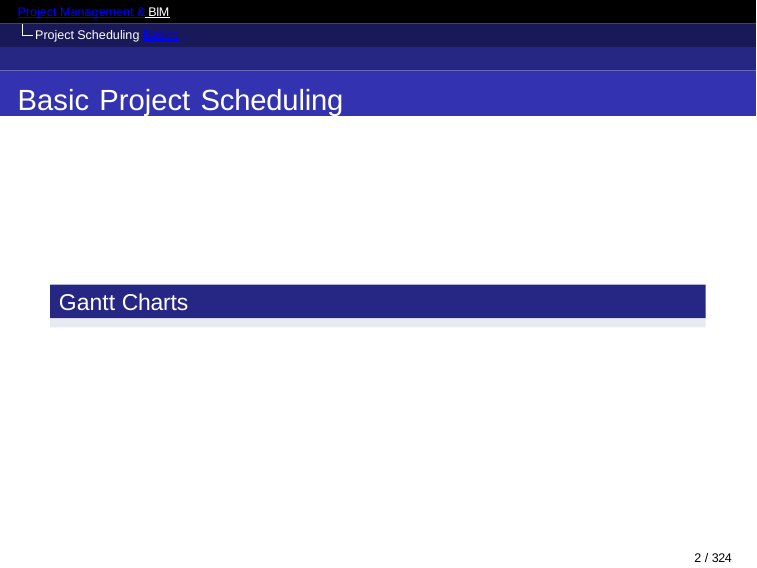

Project Management & BIM Project Scheduling Basics

Basic Project Scheduling

Gantt Charts

2 / 324